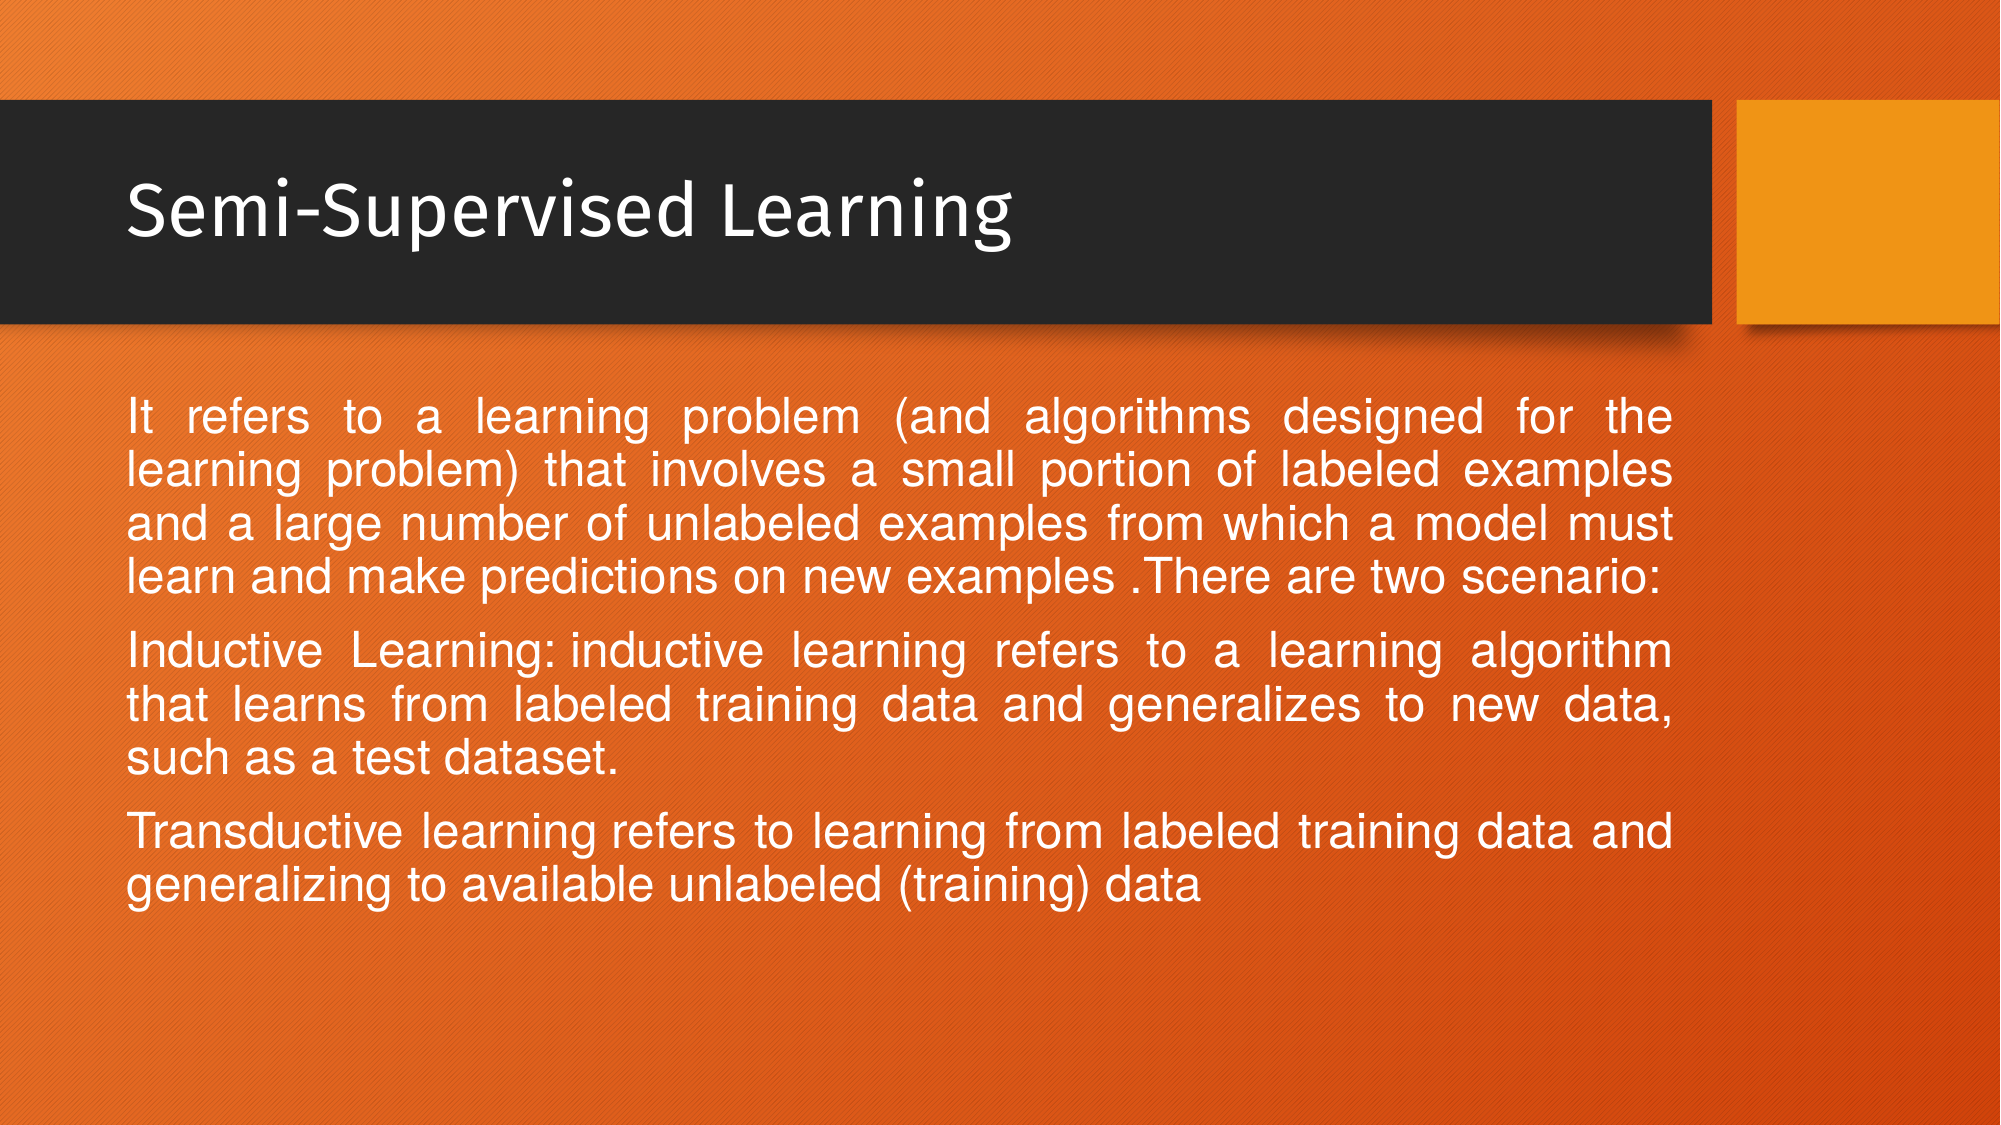

# Semi-Supervised Learning
It refers to a learning problem (and algorithms designed for the learning problem) that involves a small portion of labeled examples and a large number of unlabeled examples from which a model must learn and make predictions on new examples .There are two scenario:
Inductive Learning: inductive learning refers to a learning algorithm that learns from labeled training data and generalizes to new data, such as a test dataset.
Transductive learning refers to learning from labeled training data and generalizing to available unlabeled (training) data